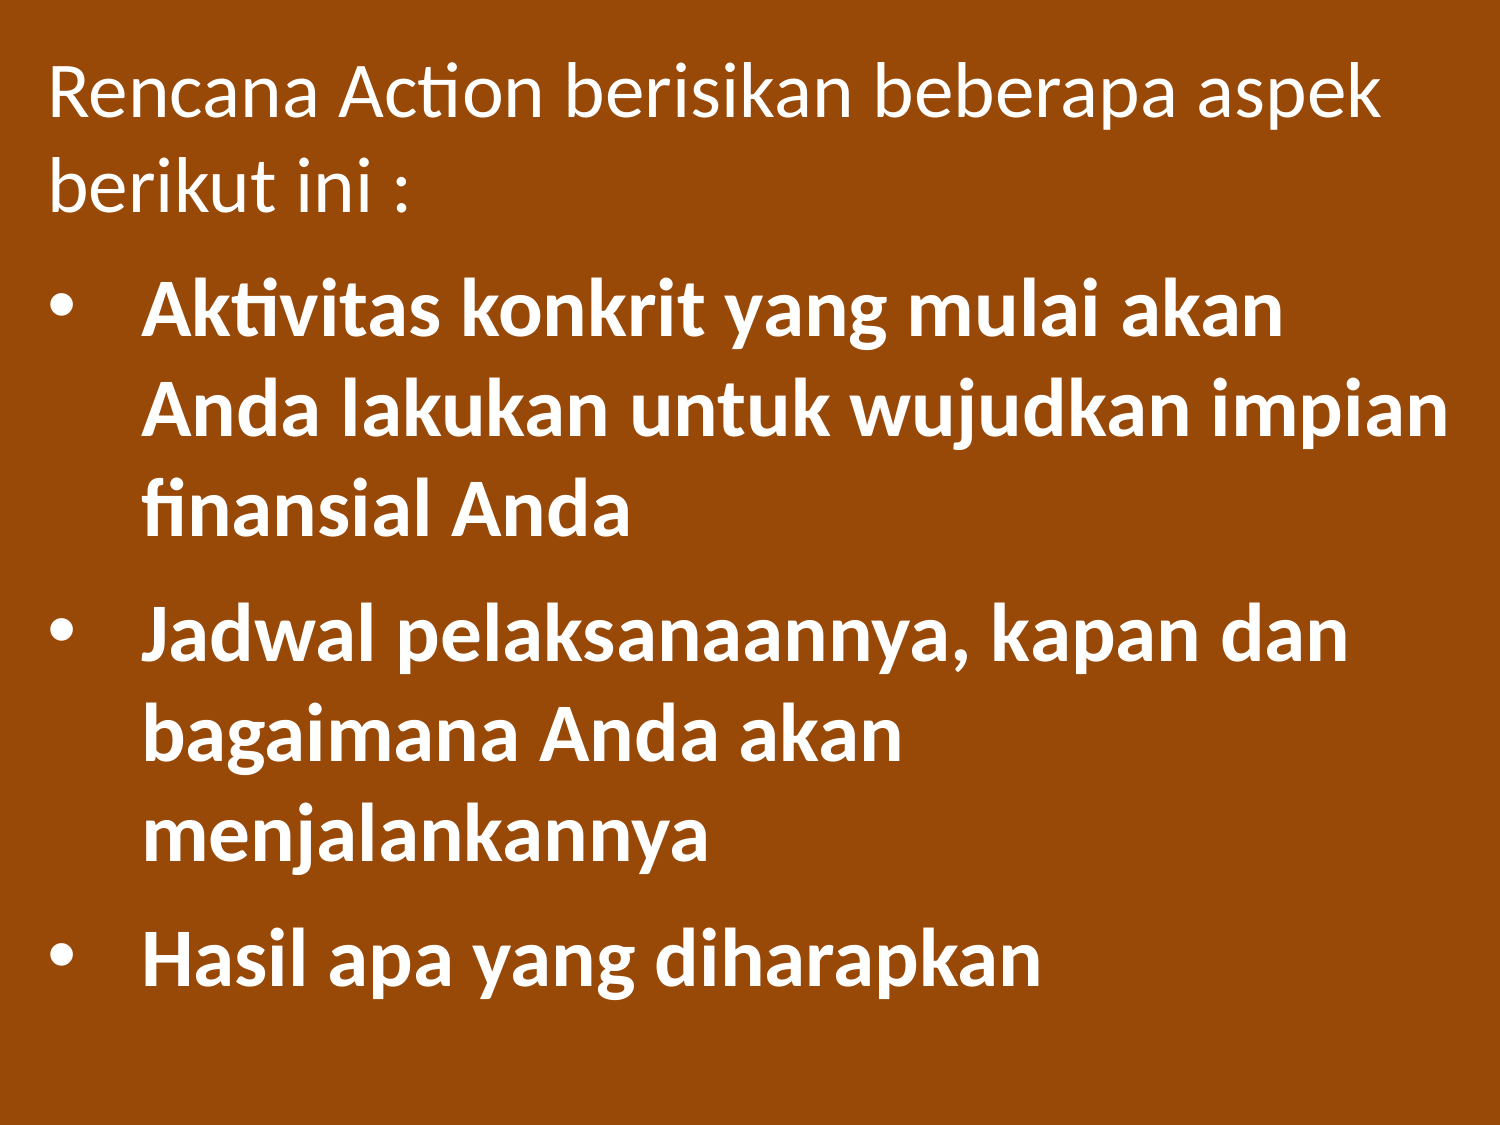

Rencana Action berisikan beberapa aspek berikut ini :
Aktivitas konkrit yang mulai akan Anda lakukan untuk wujudkan impian finansial Anda
Jadwal pelaksanaannya, kapan dan bagaimana Anda akan menjalankannya
Hasil apa yang diharapkan